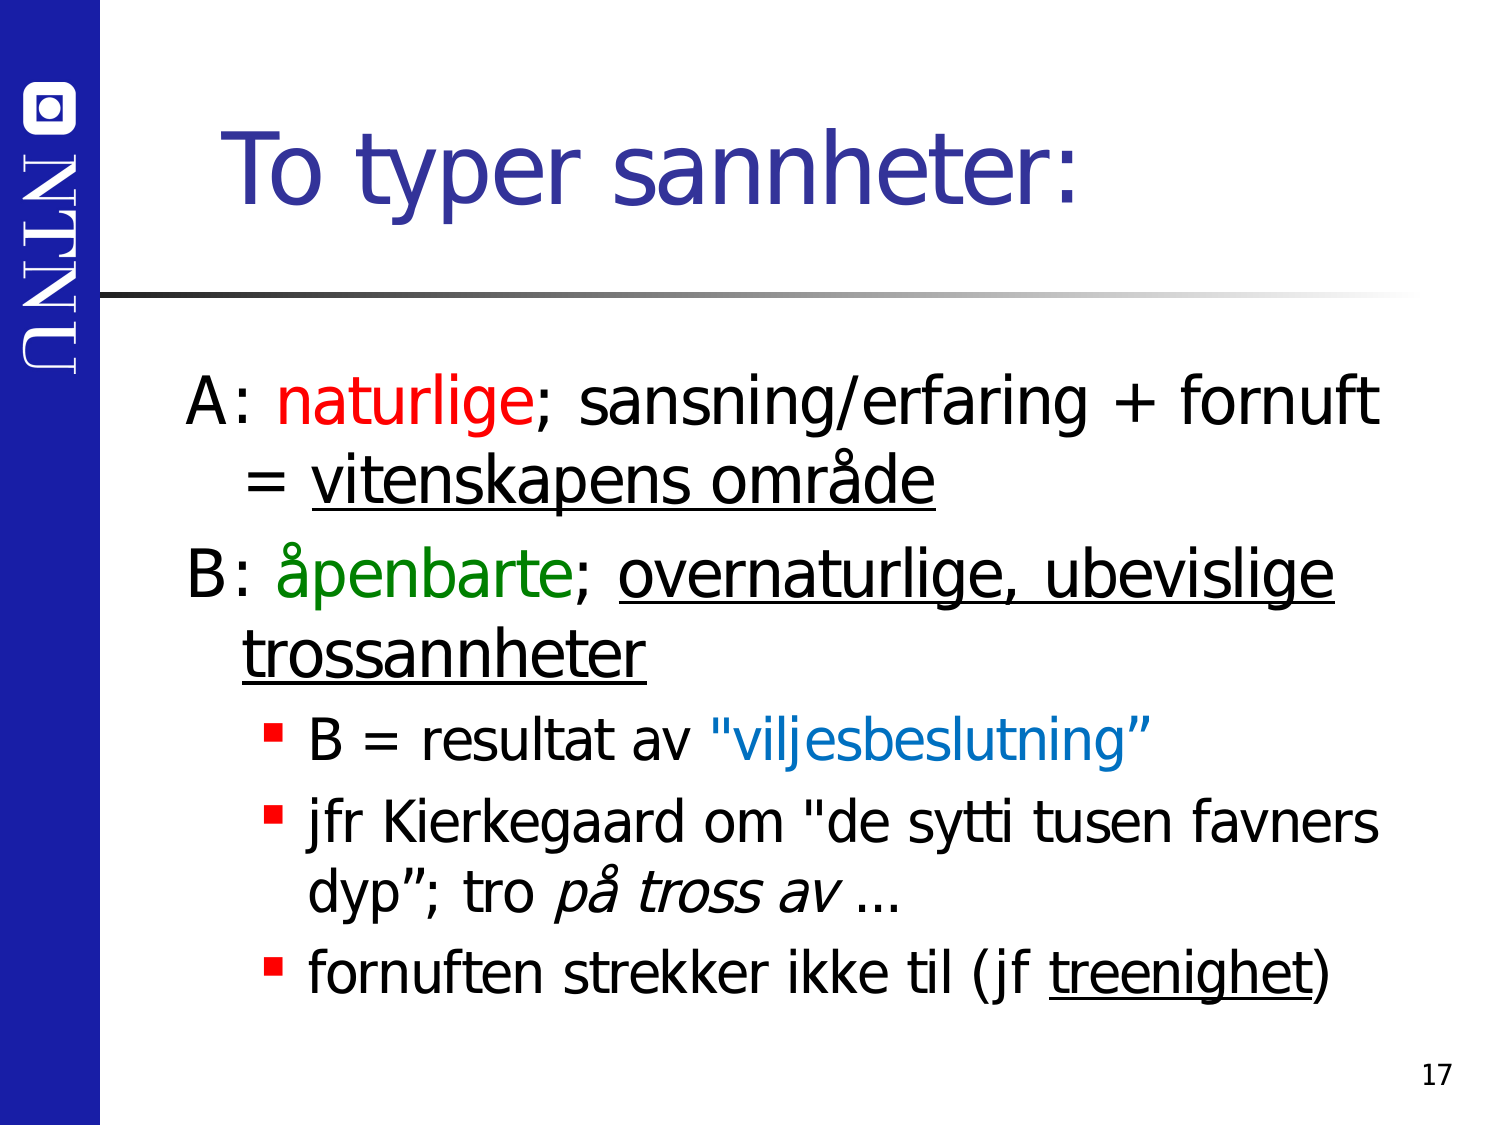

# To typer sannheter:
A: naturlige; sansning/erfaring + fornuft = vitenskapens område
B: åpenbarte; overnaturlige, ubevislige trossannheter
B = resultat av "viljesbeslutning”
jfr Kierkegaard om "de sytti tusen favners dyp”; tro på tross av …
fornuften strekker ikke til (jf treenighet)
17